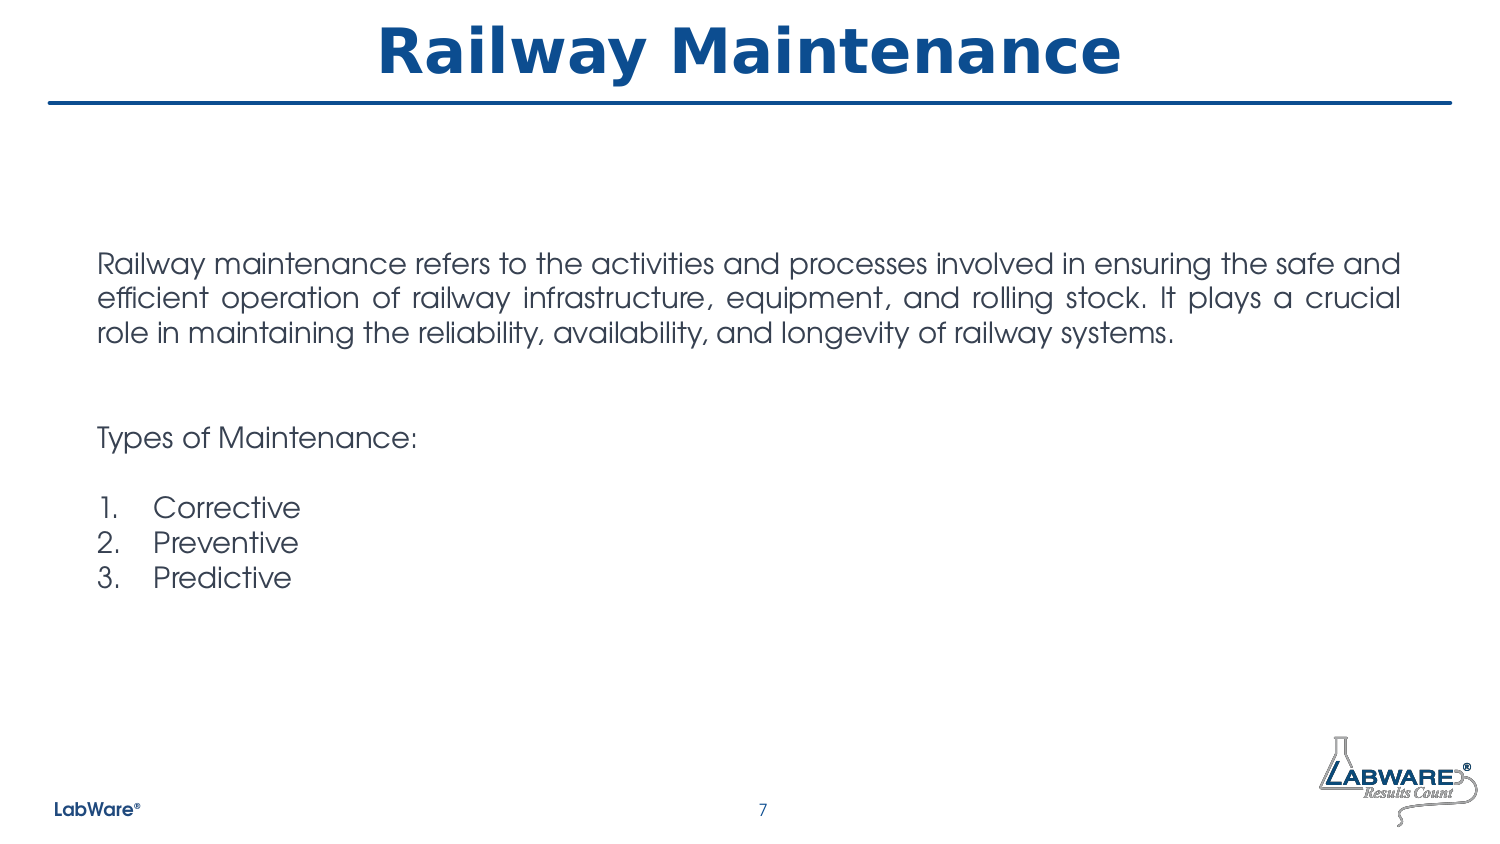

# Railway Maintenance
Railway maintenance refers to the activities and processes involved in ensuring the safe and efficient operation of railway infrastructure, equipment, and rolling stock. It plays a crucial role in maintaining the reliability, availability, and longevity of railway systems.

Types of Maintenance:

Corrective
Preventive
Predictive